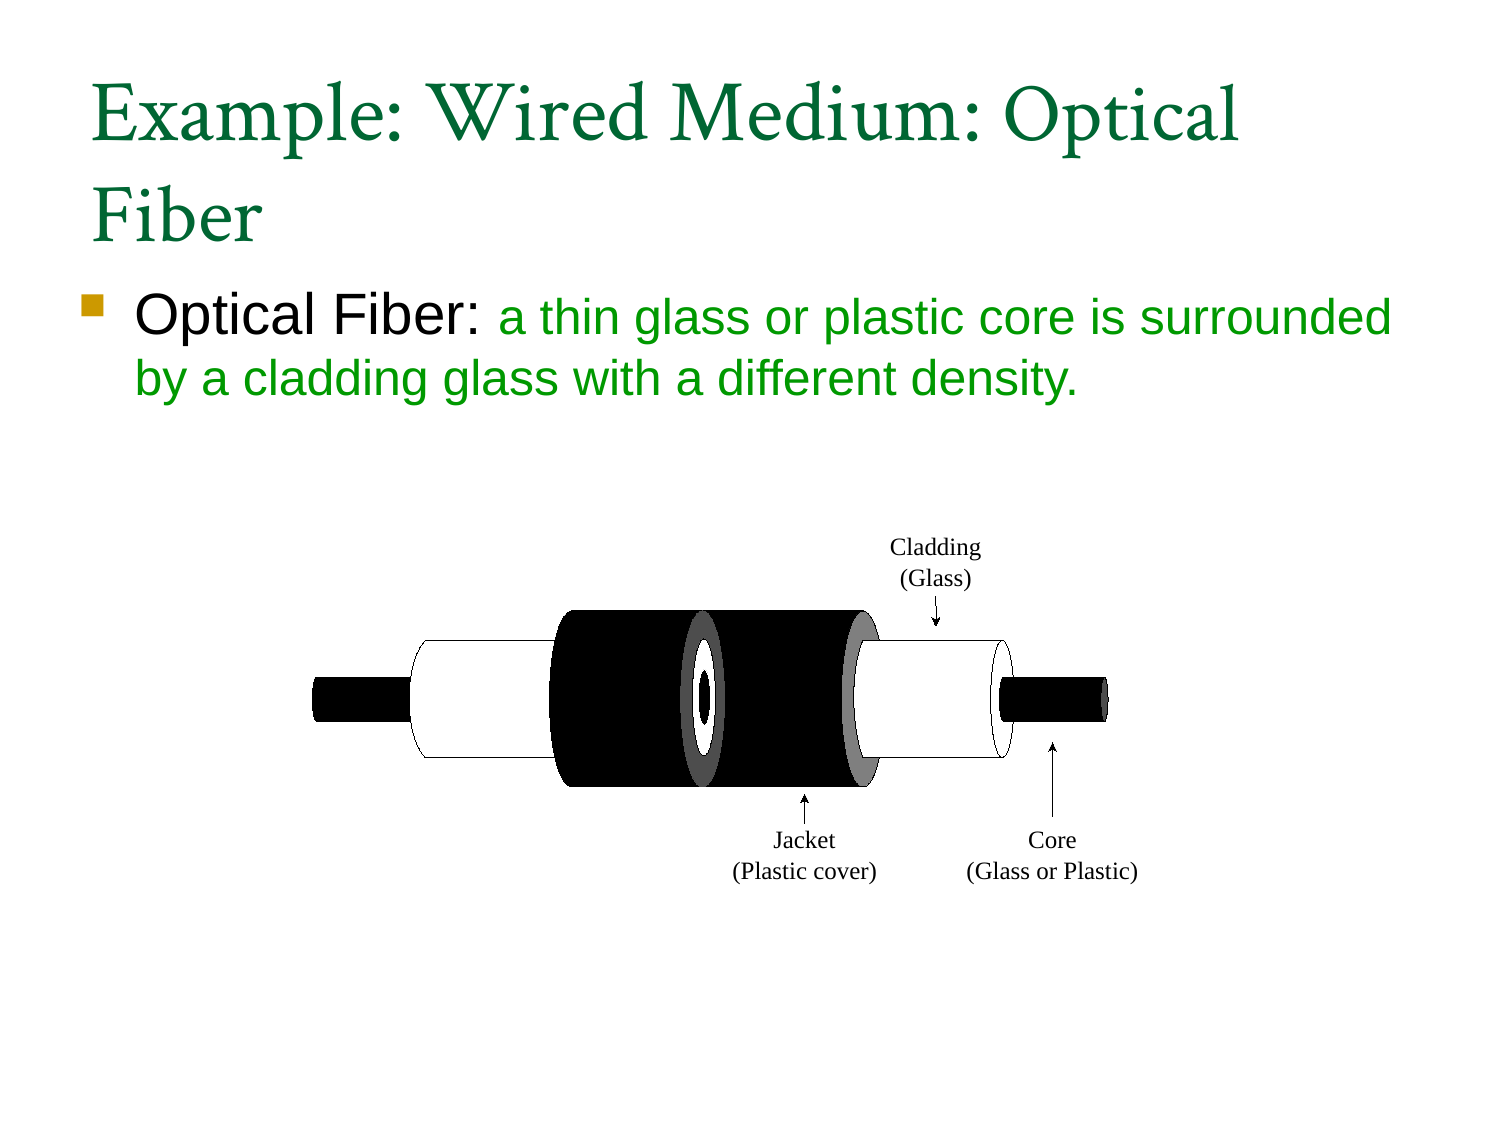

# Example: Wired Medium: Optical Fiber
Optical Fiber: a thin glass or plastic core is surrounded by a cladding glass with a different density.
Cladding

(Glass)

Jacket
Core
(Plastic cover)
(Glass or Plastic)